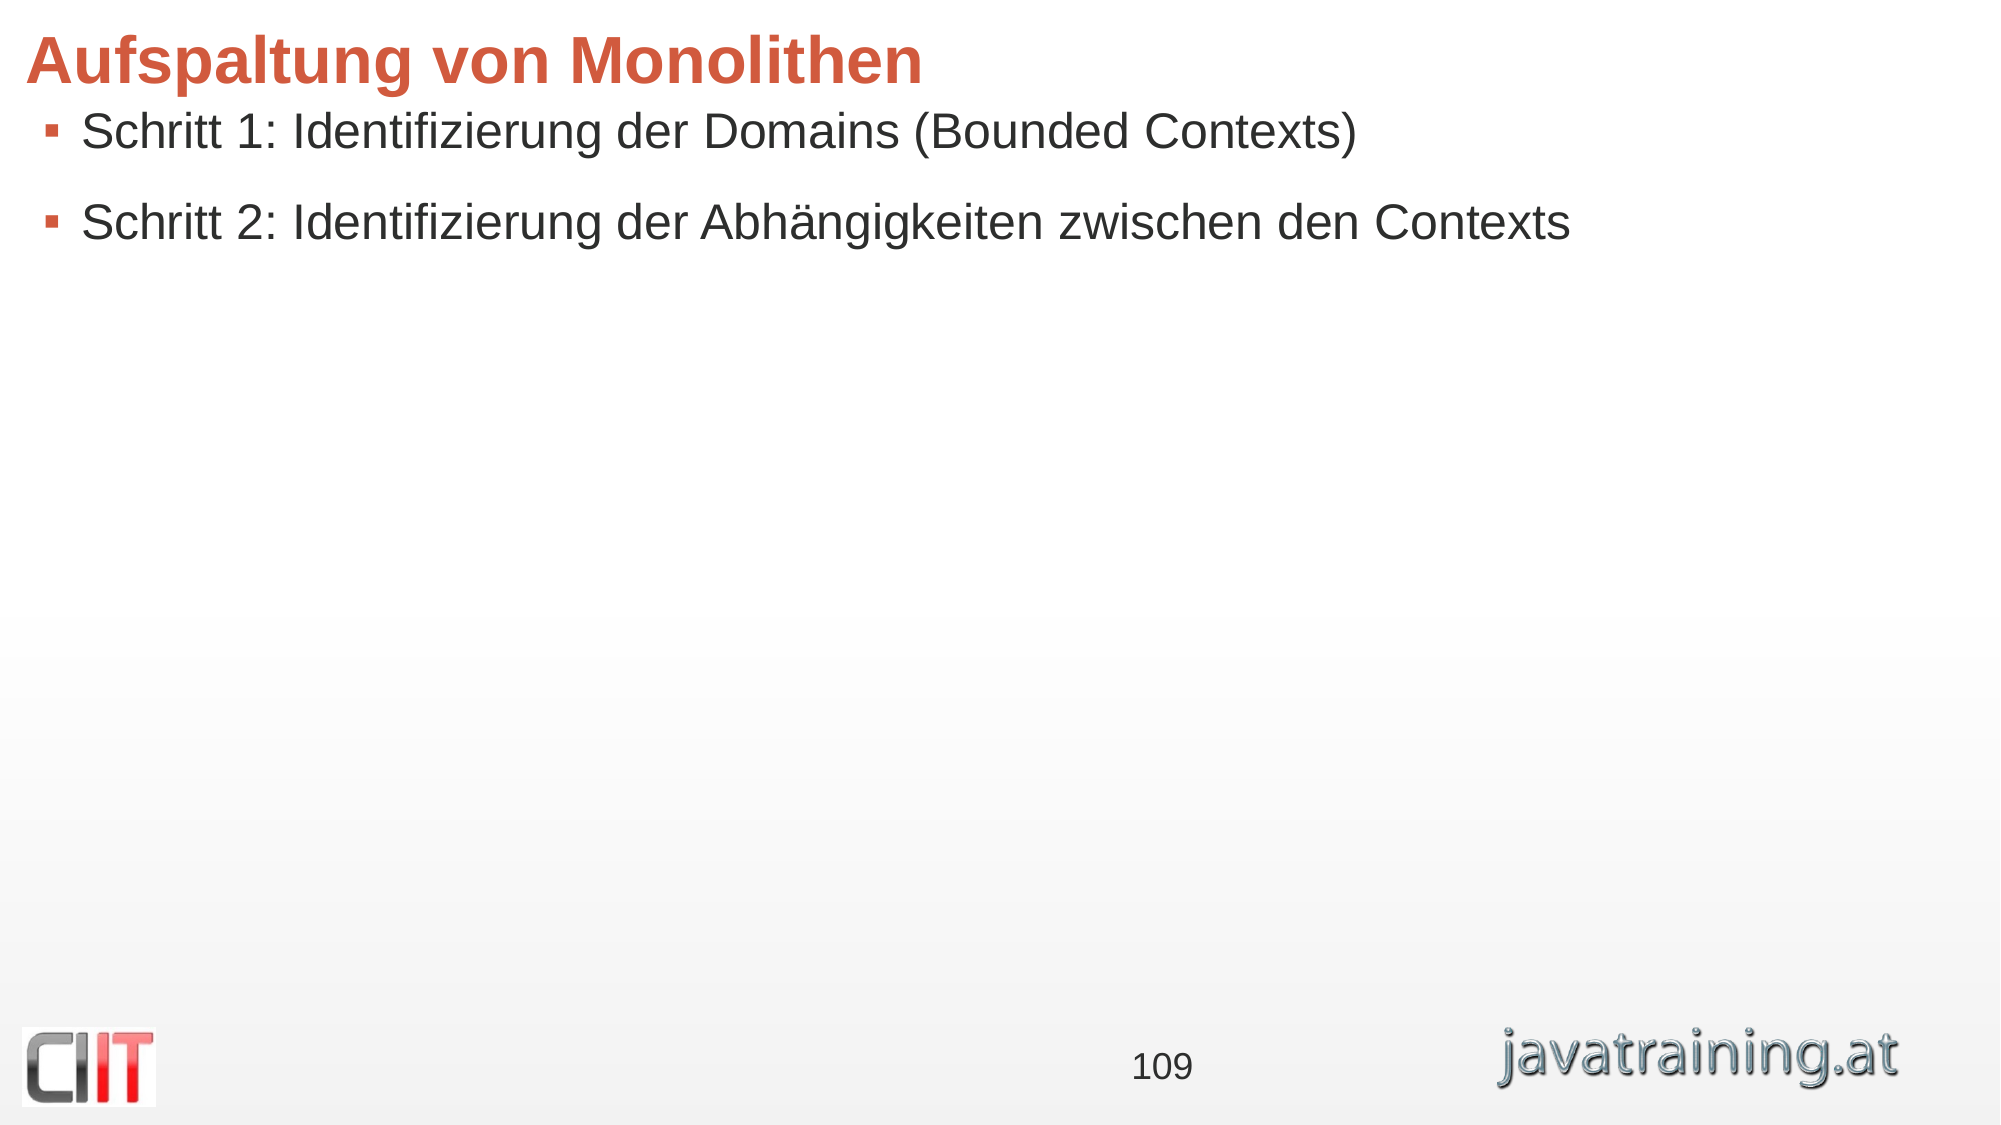

# Aufspaltung von Monolithen
Schritt 1: Identifizierung der Domains (Bounded Contexts)
Schritt 2: Identifizierung der Abhängigkeiten zwischen den Contexts

109